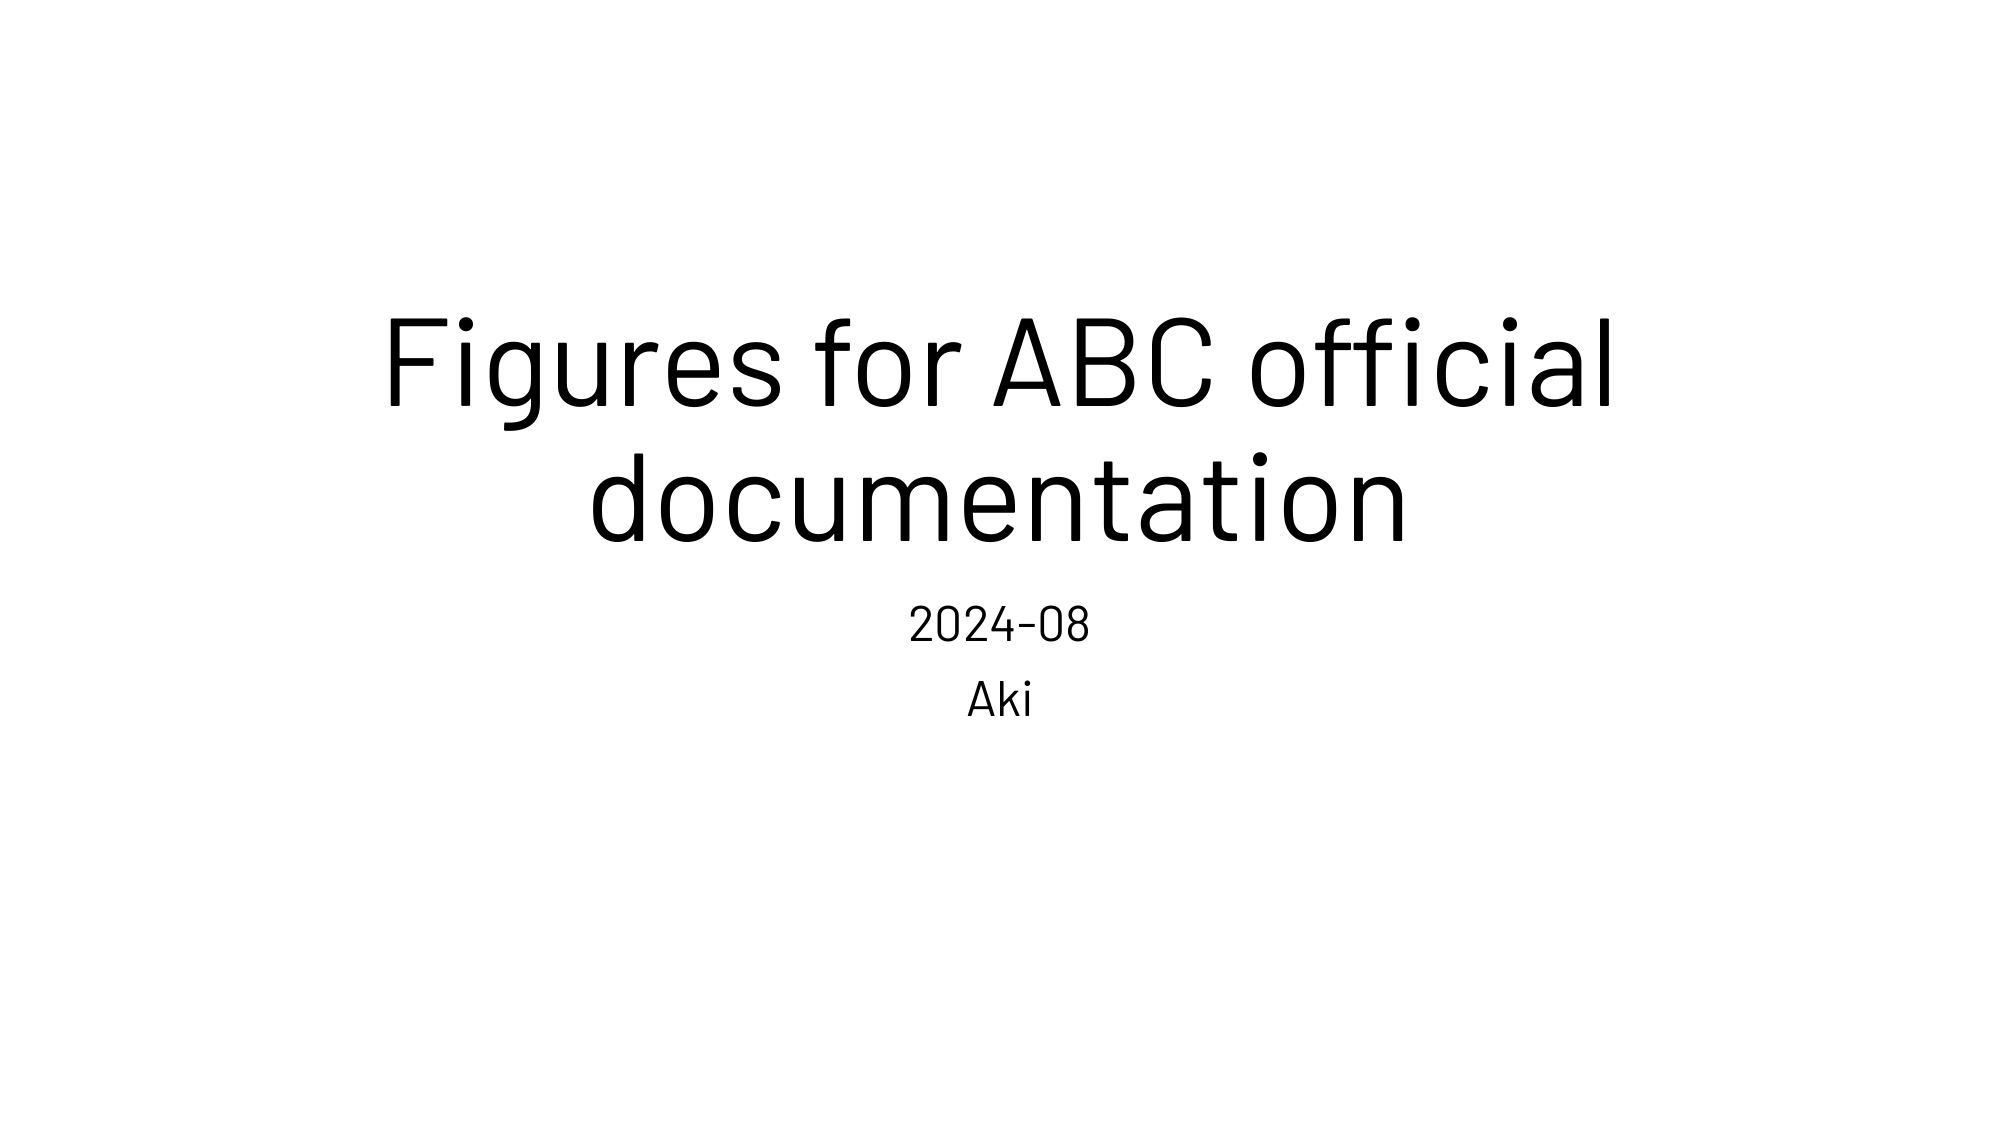

# Figures for ABC official documentation
2024-08
Aki